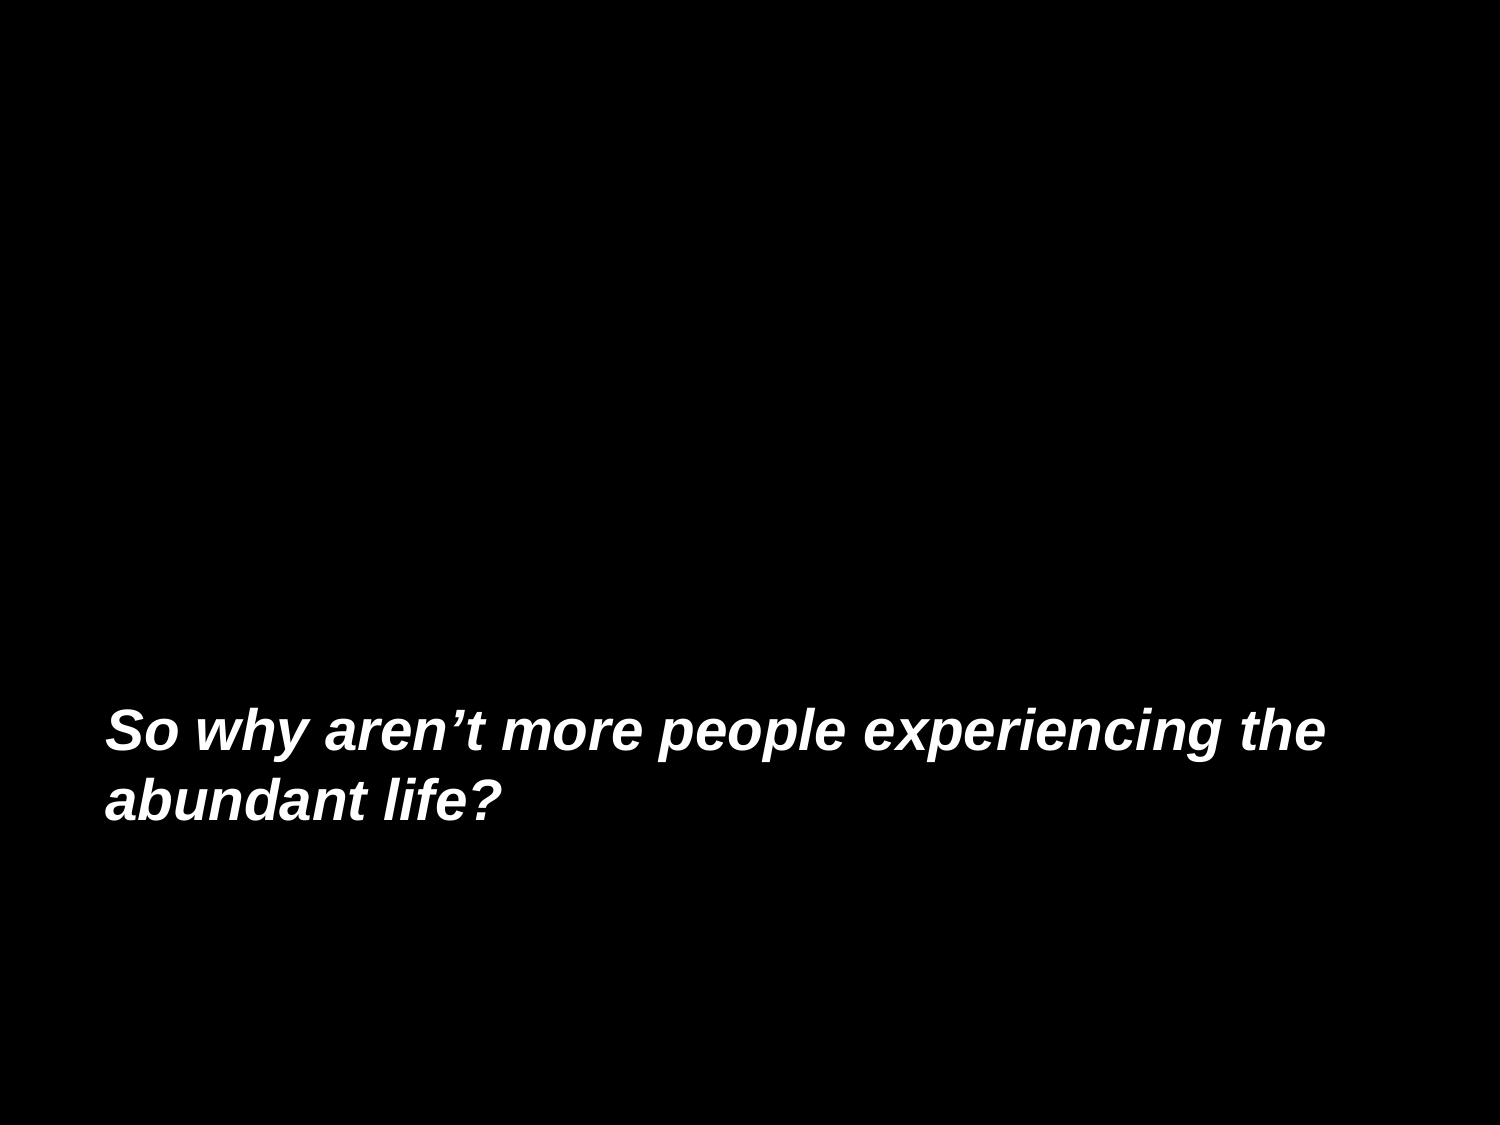

“

So why aren’t more people experiencing the abundant life?